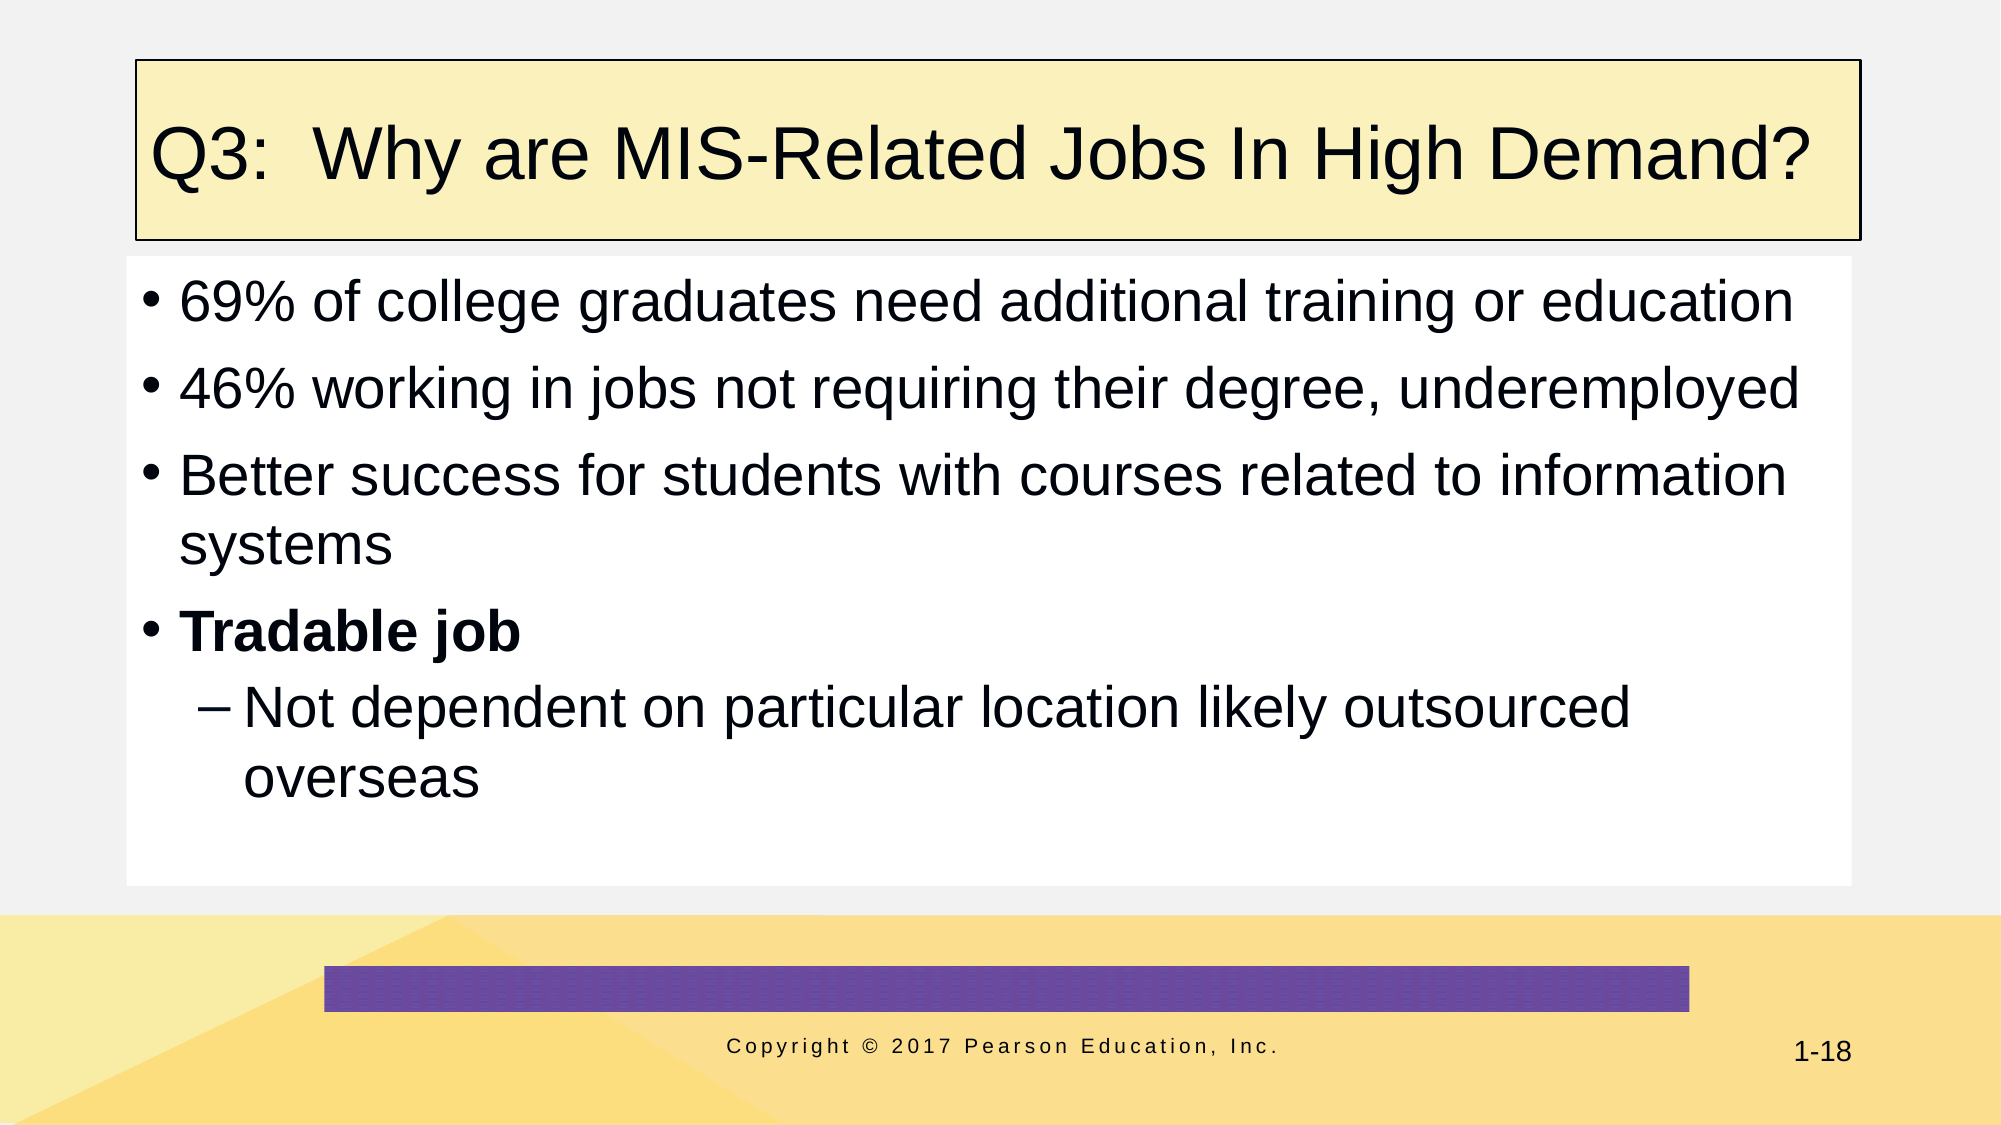

# Q3:  Why are MIS-Related Jobs In High Demand?
69% of college graduates need additional training or education
46% working in jobs not requiring their degree, underemployed
Better success for students with courses related to information systems
Tradable job
Not dependent on particular location likely outsourced overseas

Copyright © 2017 Pearson Education, Inc.